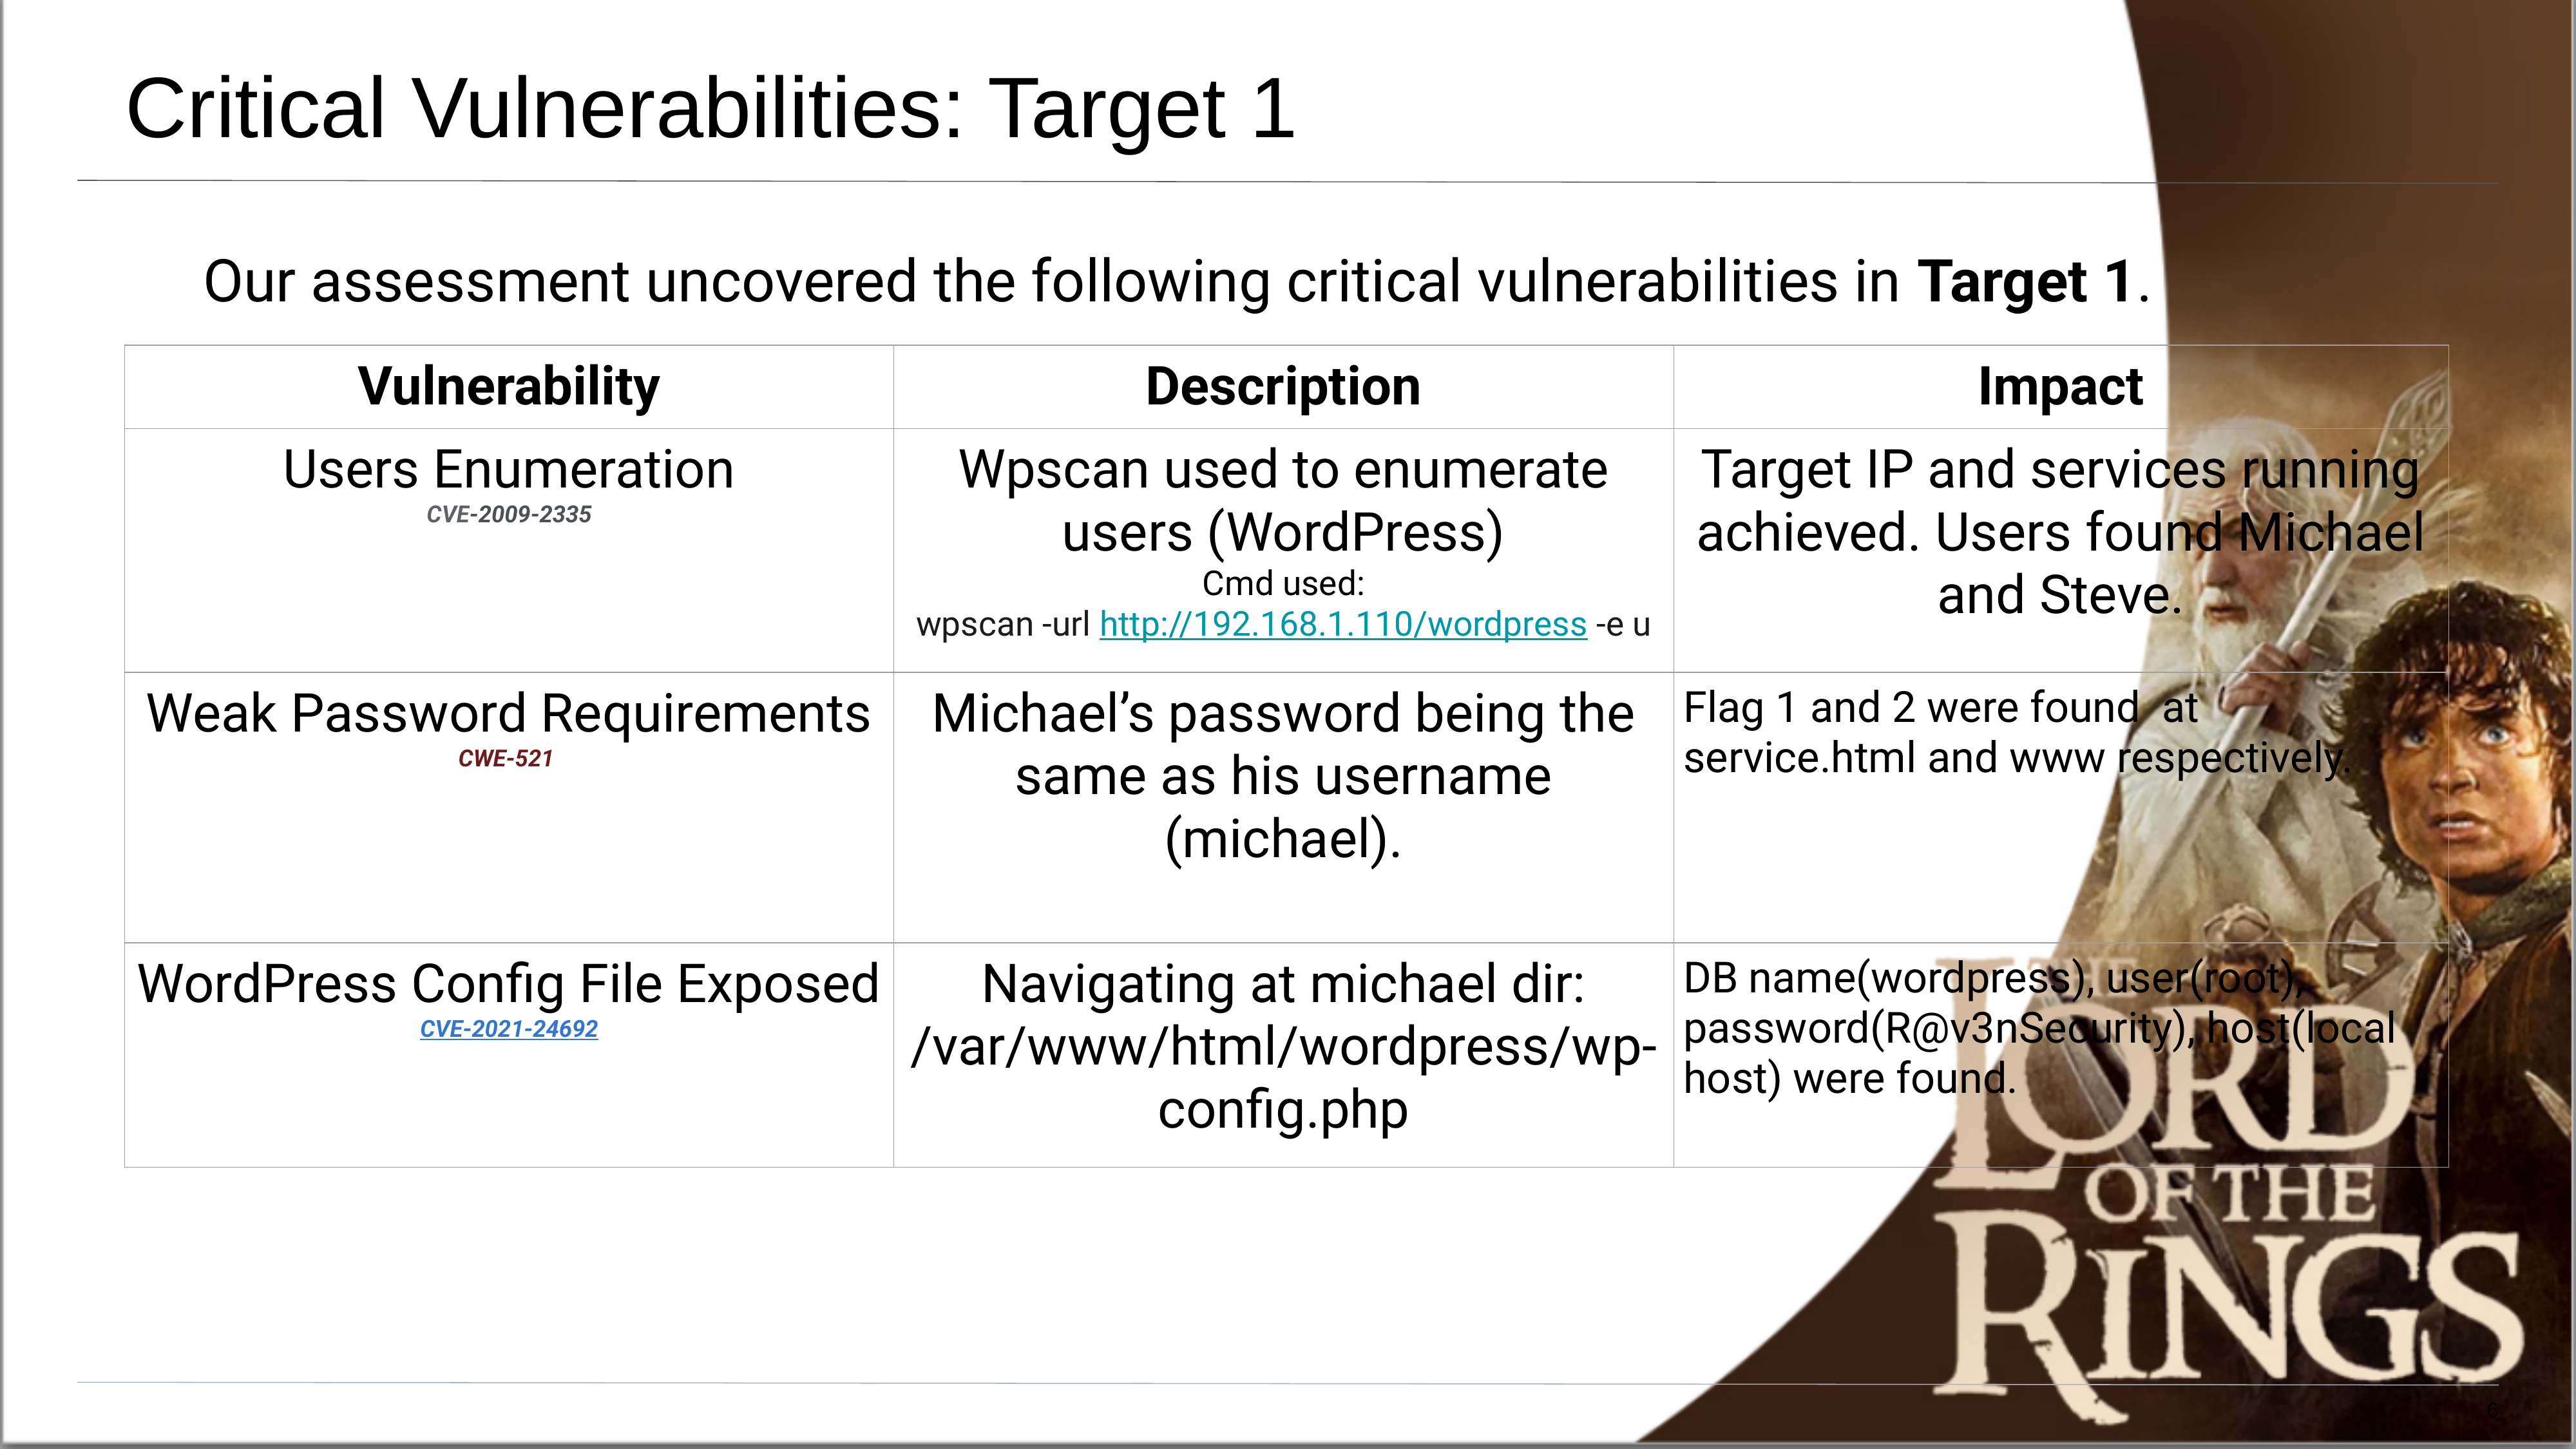

# Critical Vulnerabilities: Target 1
Our assessment uncovered the following critical vulnerabilities in Target 1.

| Vulnerability | Description | Impact |
| --- | --- | --- |
| Users Enumeration CVE-2009-2335 | Wpscan used to enumerate users (WordPress) Cmd used: wpscan -url http://192.168.1.110/wordpress -e u | Target IP and services running achieved. Users found Michael and Steve. |
| Weak Password Requirements CWE-521 | Michael’s password being the same as his username (michael). | Flag 1 and 2 were found at service.html and www respectively. |
| WordPress Config File Exposed CVE-2021-24692 | Navigating at michael dir: /var/www/html/wordpress/wp-config.php | DB name(wordpress), user(root), password(R@v3nSecurity), host(local host) were found. |
6